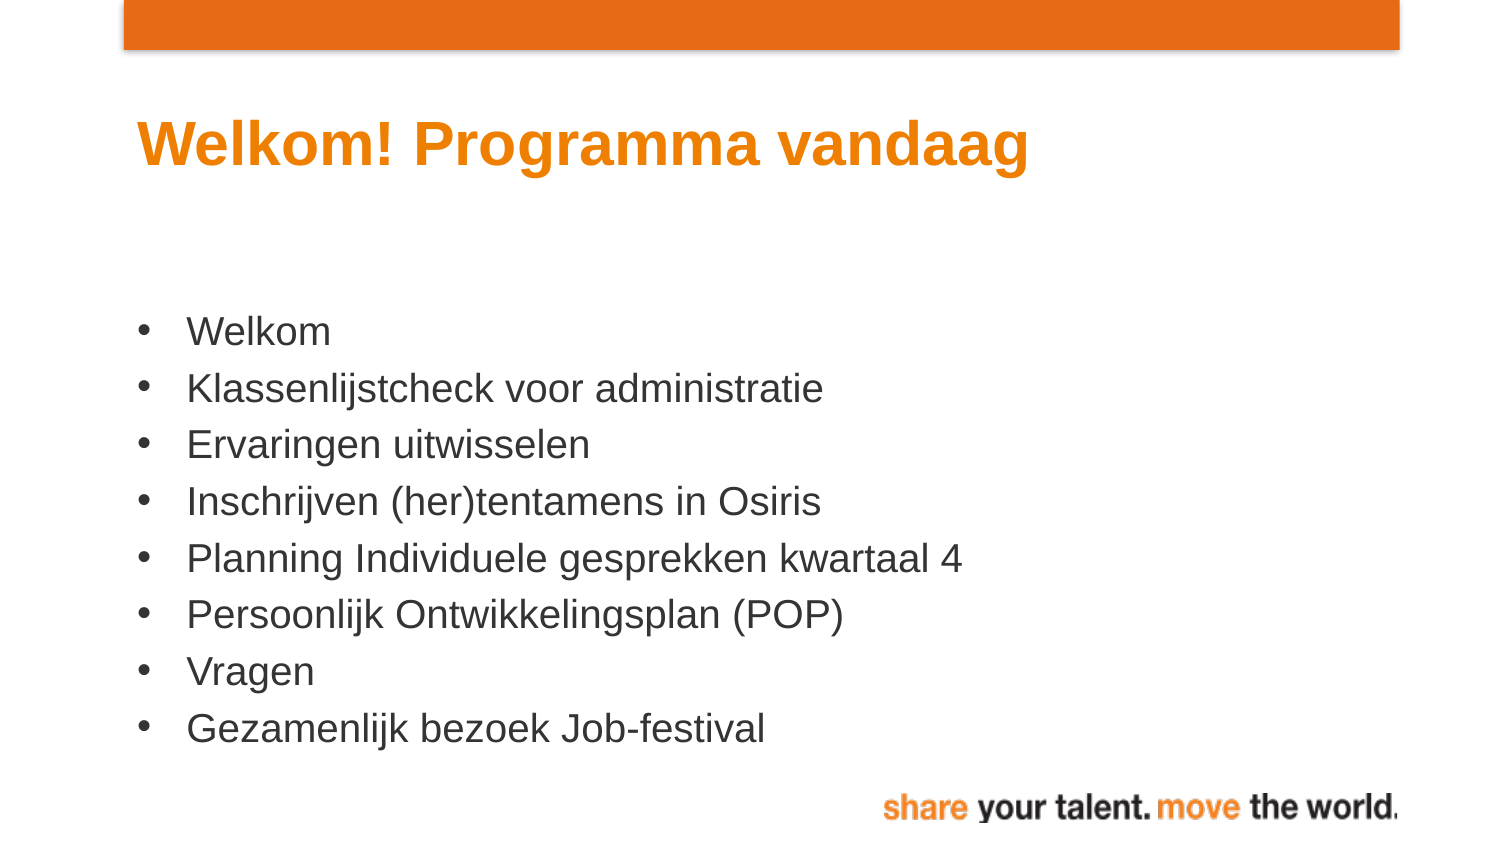

# Welkom! Programma vandaag

Welkom
Klassenlijstcheck voor administratie
Ervaringen uitwisselen
Inschrijven (her)tentamens in Osiris
Planning Individuele gesprekken kwartaal 4
Persoonlijk Ontwikkelingsplan (POP)
Vragen
Gezamenlijk bezoek Job-festival